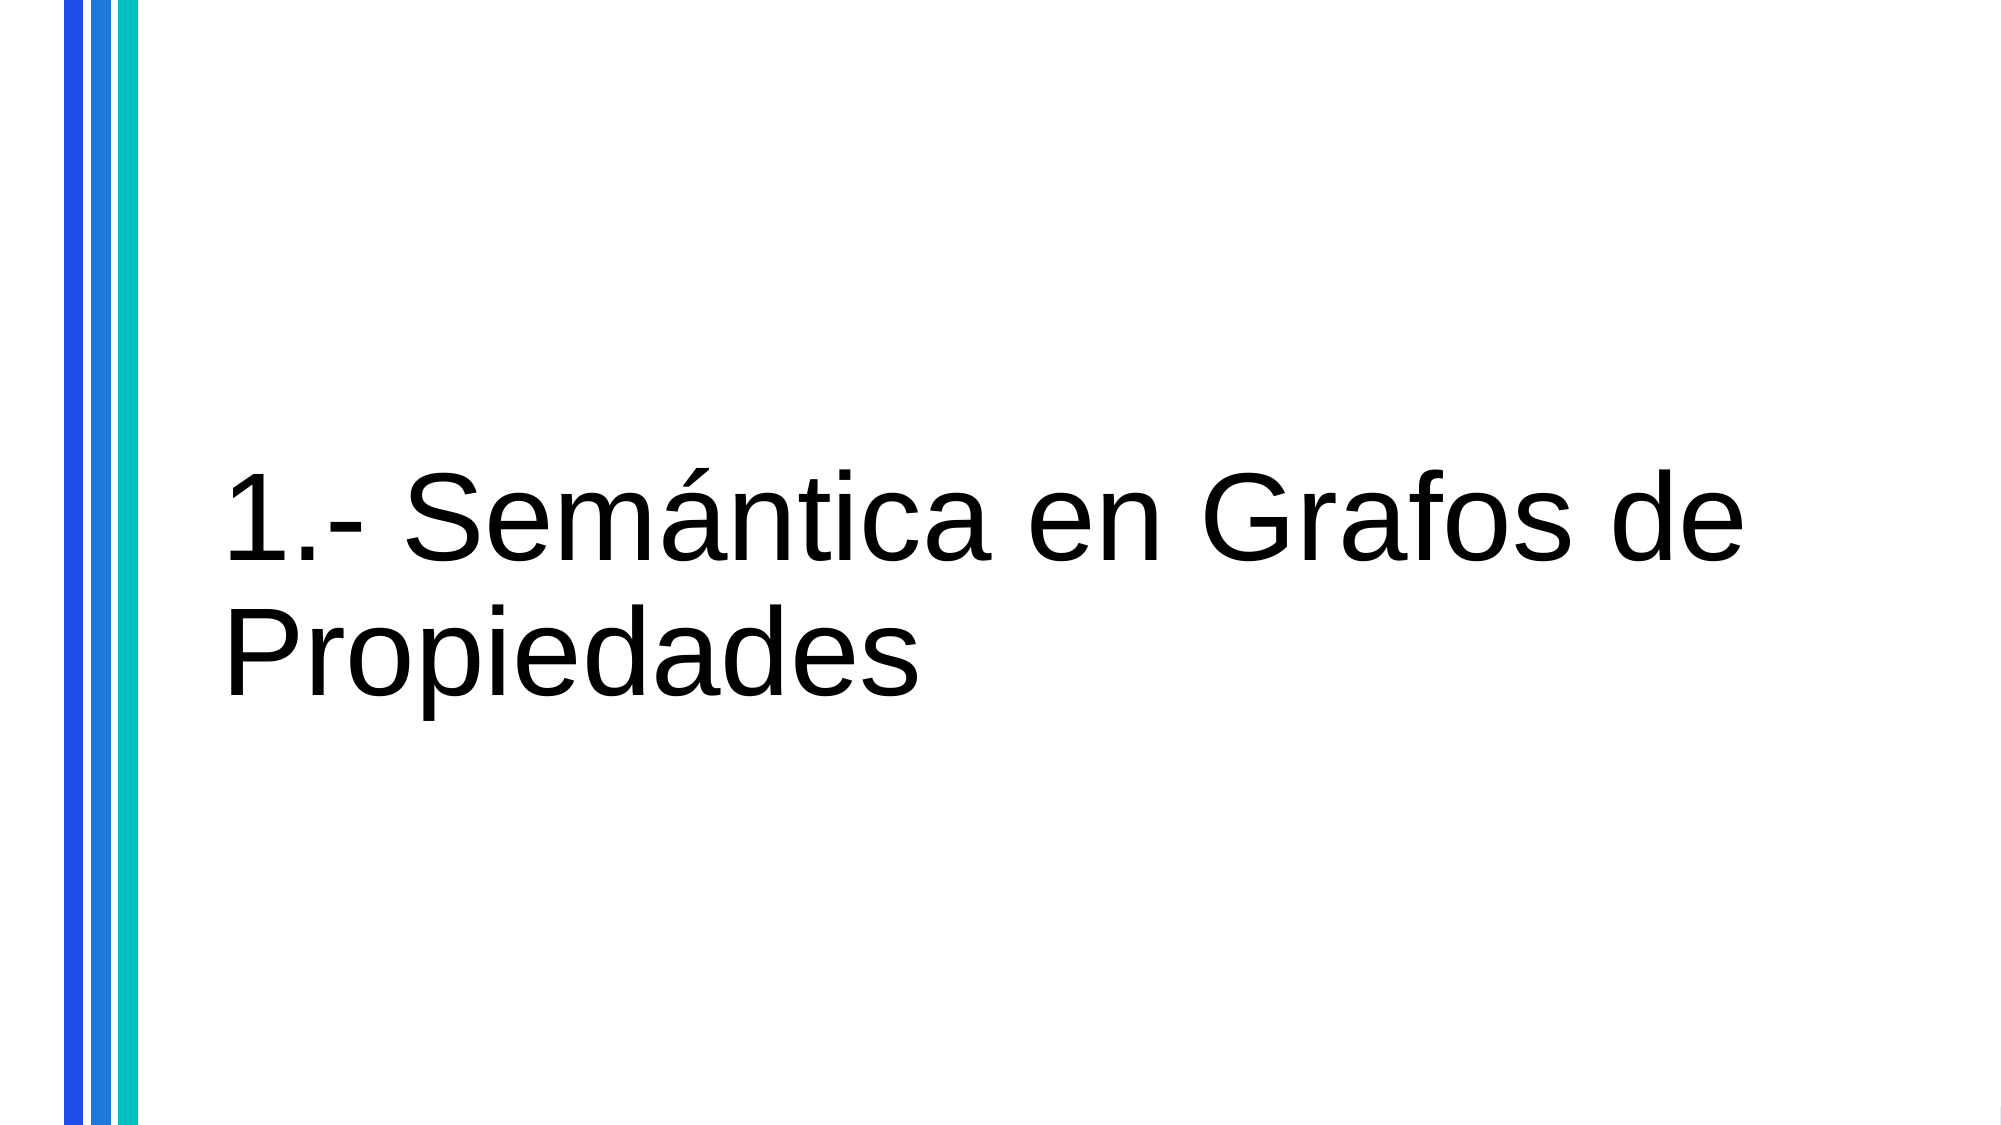

# 1.- Semántica en Grafos de Propiedades